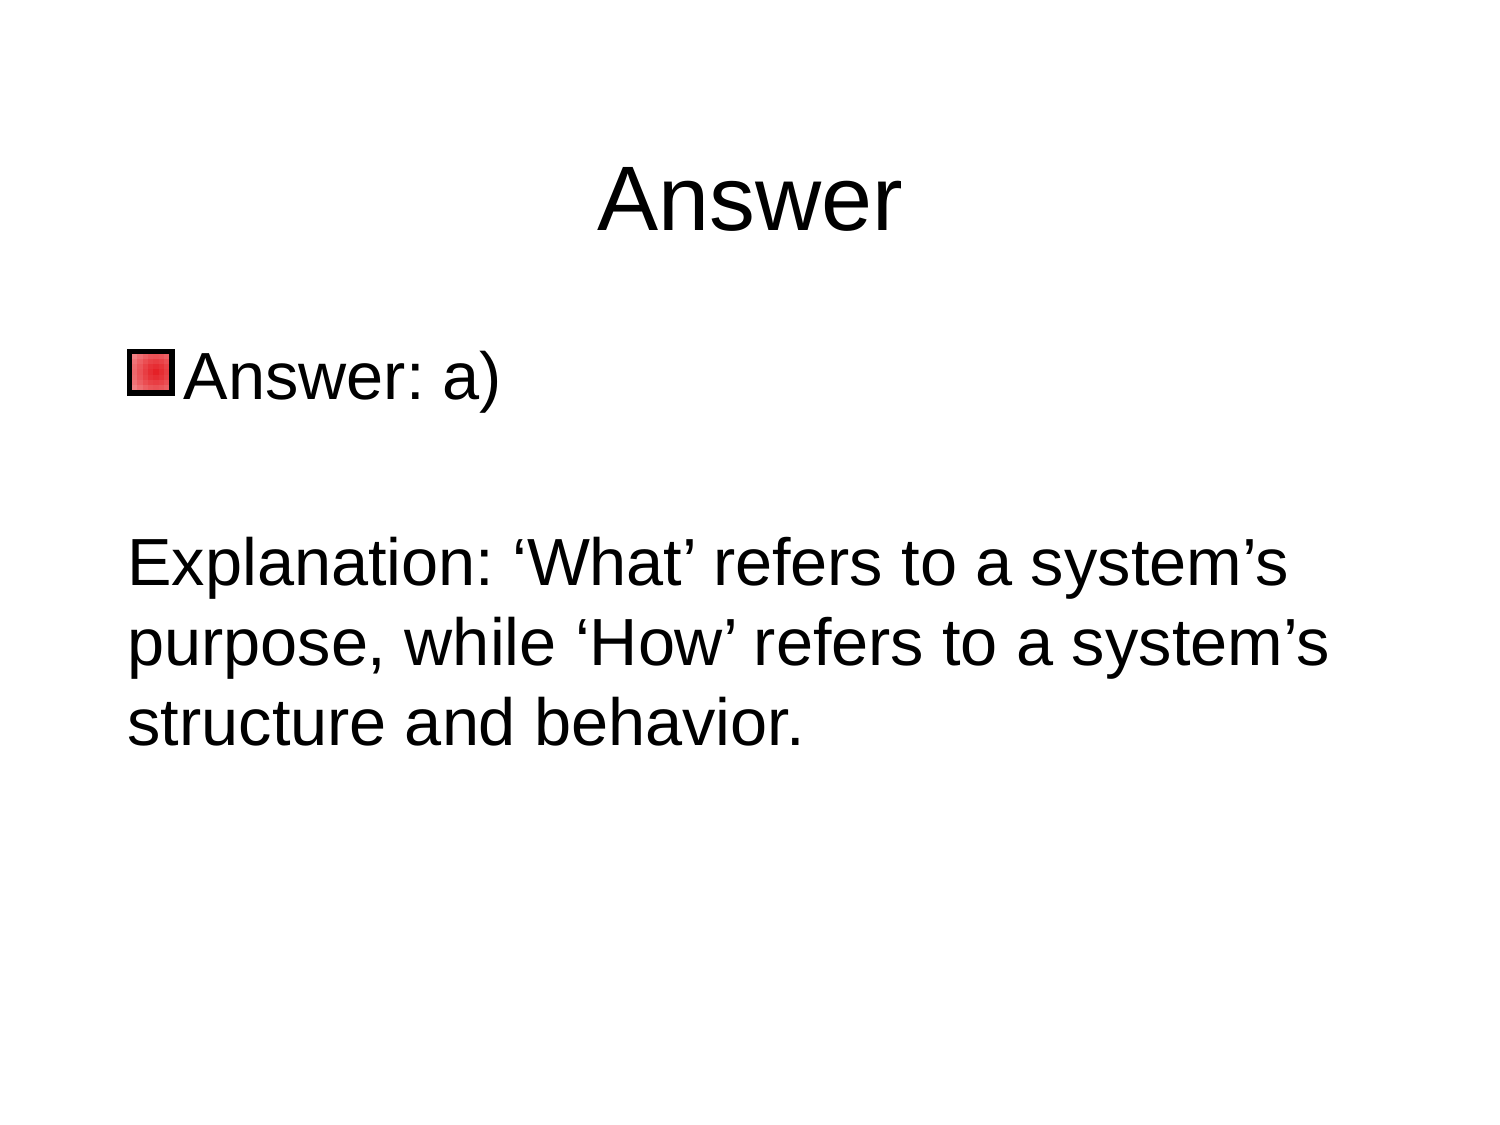

# Answer
Answer: a)

Explanation: ‘What’ refers to a system’s purpose, while ‘How’ refers to a system’s structure and behavior.